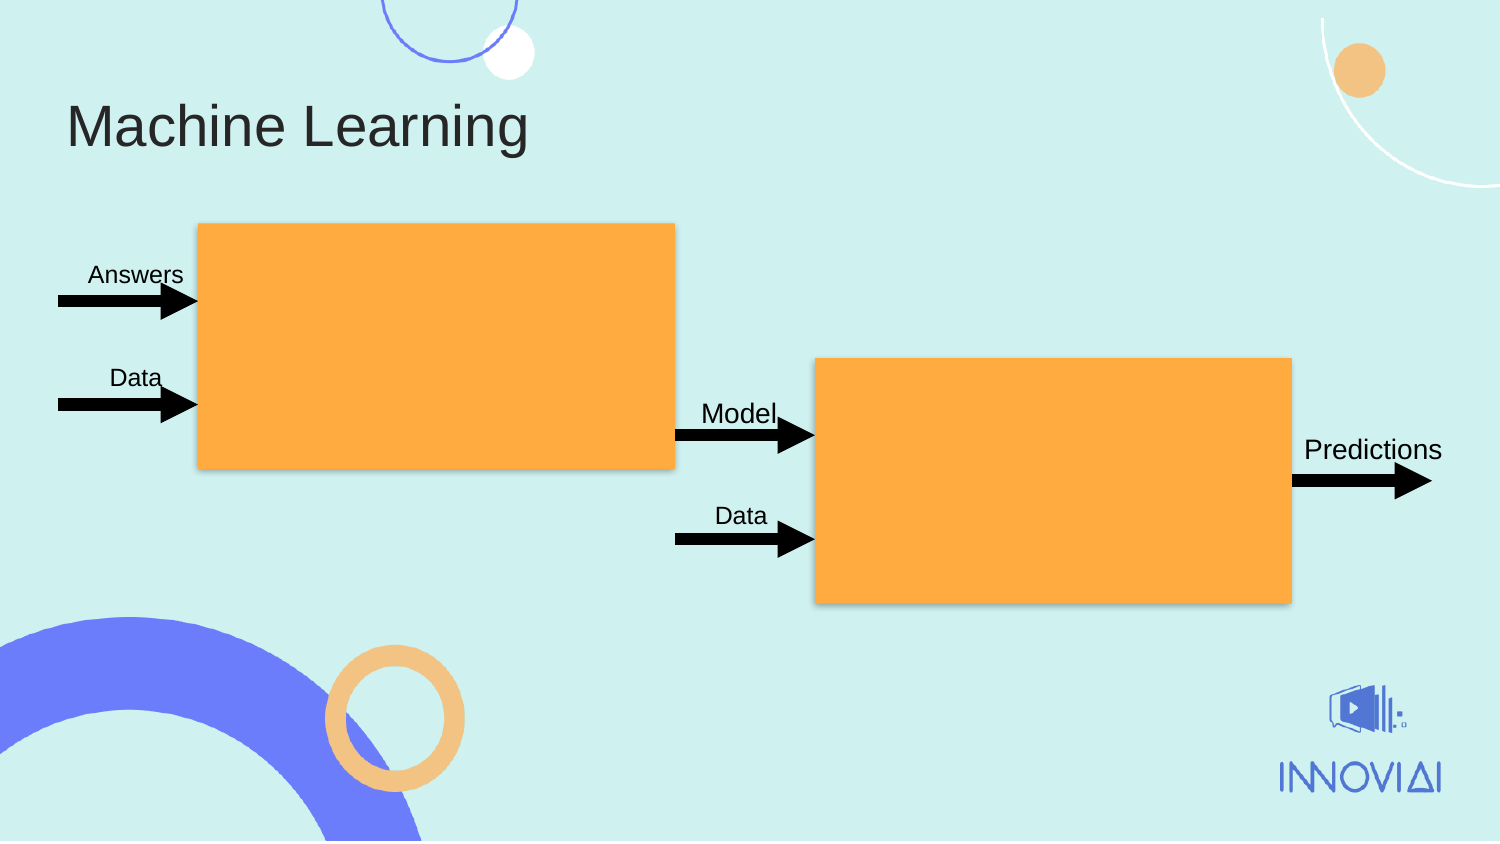

# Machine Learning

Answers

Data
Model
Predictions
Data